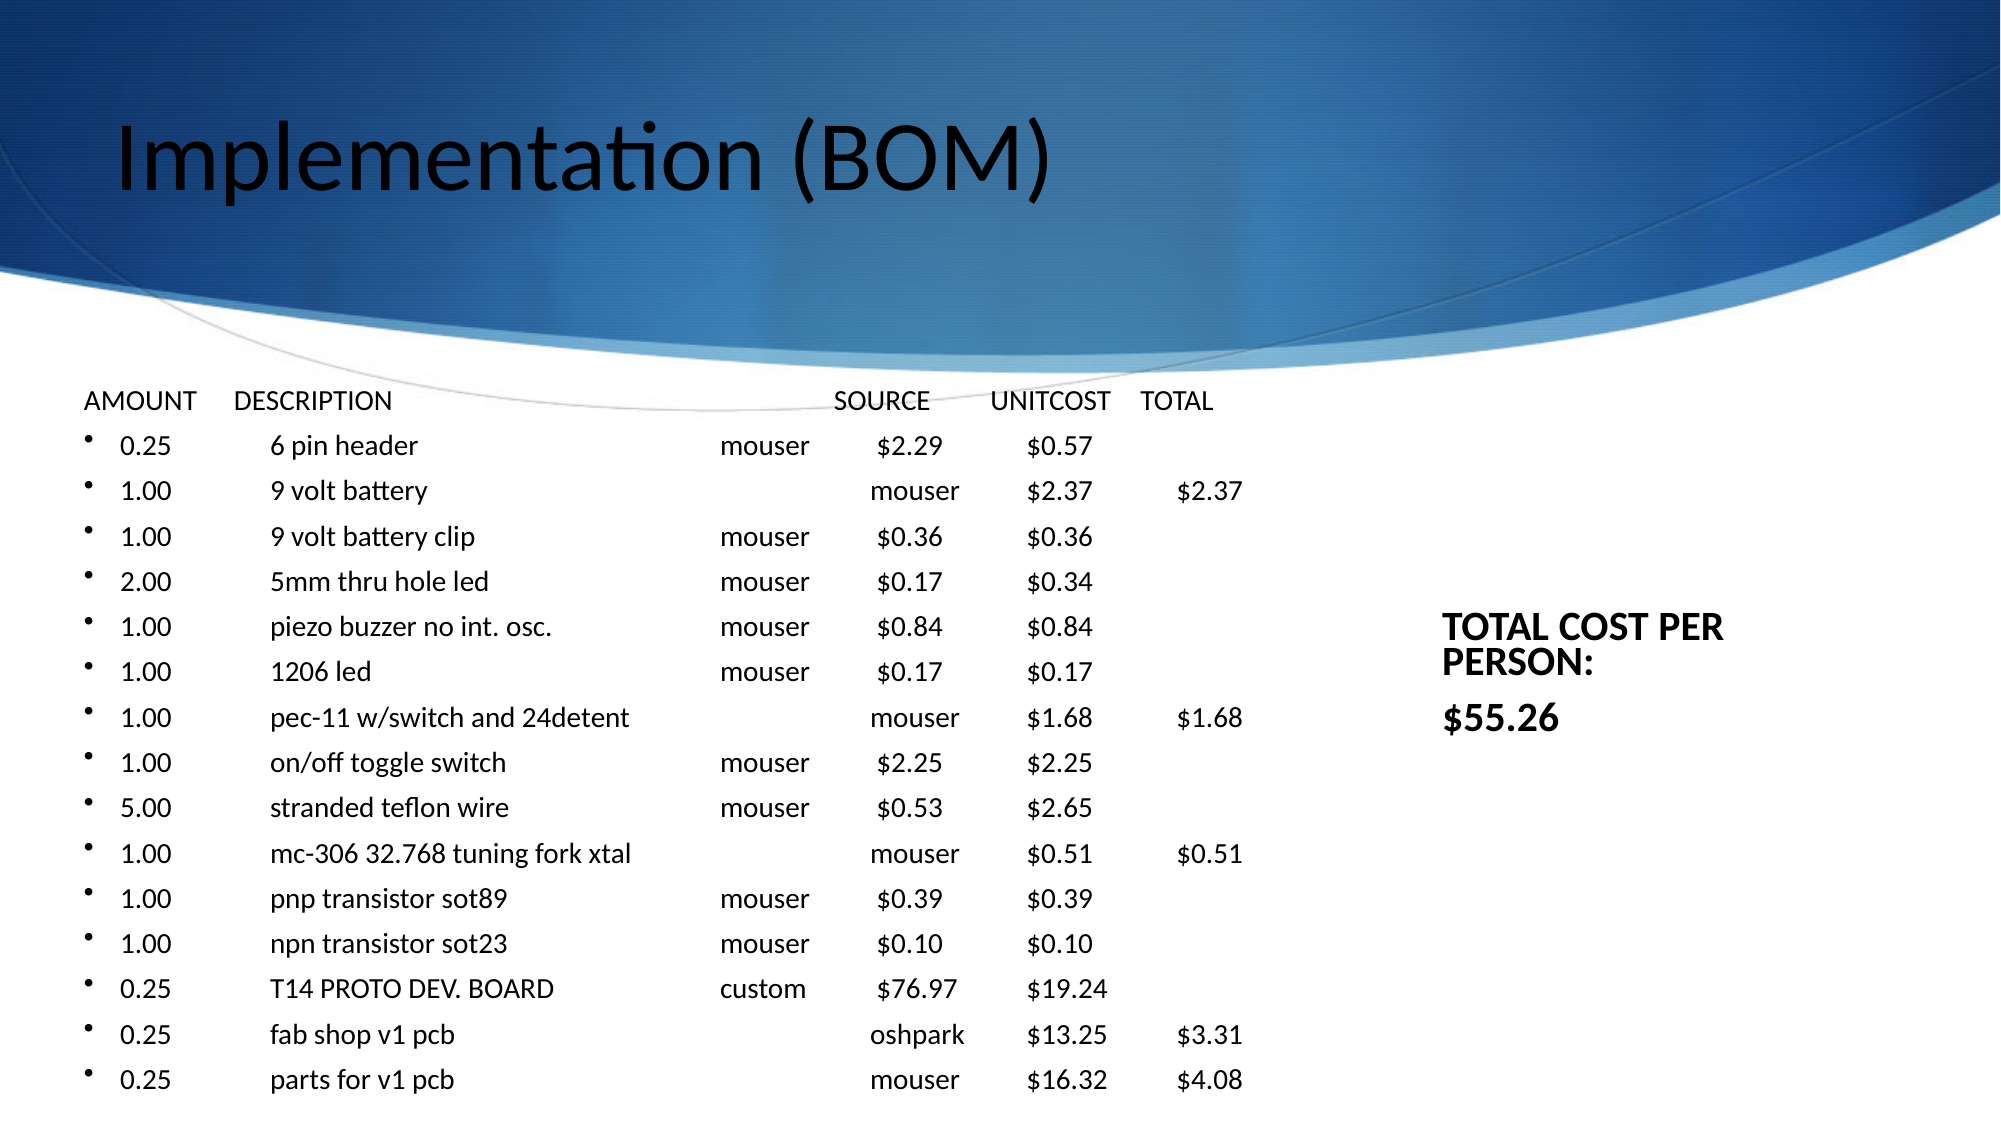

# Implementation (BOM)
AMOUNT	DESCRIPTION			SOURCE	 UNITCOST 	 TOTAL
0.25	6 pin header			mouser	 $2.29 	 $0.57
1.00	9 volt battery			mouser	 $2.37 	 $2.37
1.00	9 volt battery clip		mouser	 $0.36 	 $0.36
2.00	5mm thru hole led		mouser	 $0.17 	 $0.34
1.00	piezo buzzer no int. osc.		mouser	 $0.84 	 $0.84
1.00	1206 led			mouser	 $0.17 	 $0.17
1.00	pec-11 w/switch and 24detent		mouser	 $1.68 	 $1.68
1.00	on/off toggle switch		mouser	 $2.25 	 $2.25
5.00	stranded teflon wire		mouser	 $0.53 	 $2.65
1.00	mc-306 32.768 tuning fork xtal		mouser	 $0.51 	 $0.51
1.00	pnp transistor sot89		mouser	 $0.39 	 $0.39
1.00	npn transistor sot23		mouser	 $0.10 	 $0.10
0.25	T14 PROTO DEV. BOARD		custom	 $76.97 	 $19.24
0.25	fab shop v1 pcb			oshpark	 $13.25 	 $3.31
0.25	parts for v1 pcb			mouser	 $16.32 	 $4.08

TOTAL COST PER PERSON:
$55.26